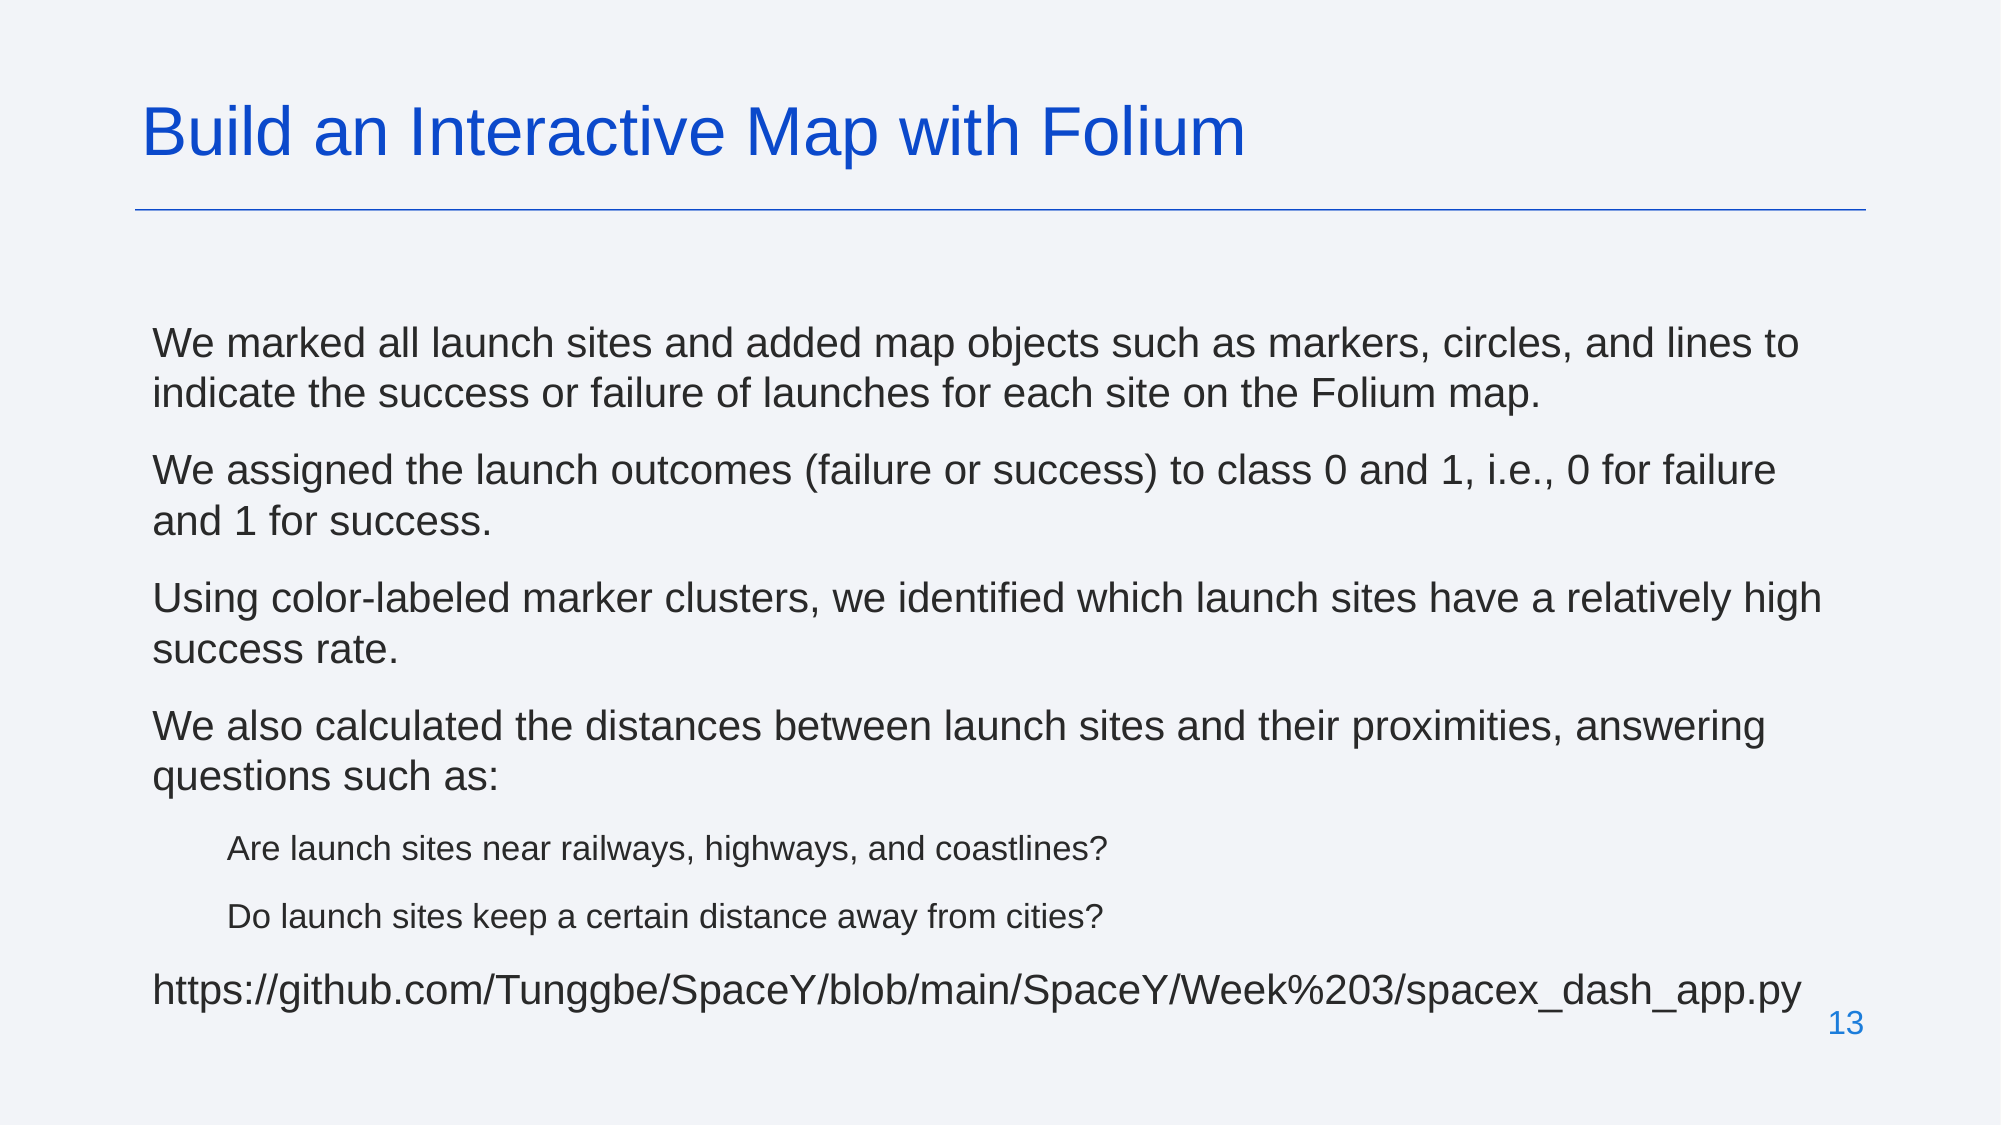

Build an Interactive Map with Folium
We marked all launch sites and added map objects such as markers, circles, and lines to indicate the success or failure of launches for each site on the Folium map.
We assigned the launch outcomes (failure or success) to class 0 and 1, i.e., 0 for failure and 1 for success.
Using color-labeled marker clusters, we identified which launch sites have a relatively high success rate.
We also calculated the distances between launch sites and their proximities, answering questions such as:
Are launch sites near railways, highways, and coastlines?
Do launch sites keep a certain distance away from cities?
https://github.com/Tunggbe/SpaceY/blob/main/SpaceY/Week%203/spacex_dash_app.py

13